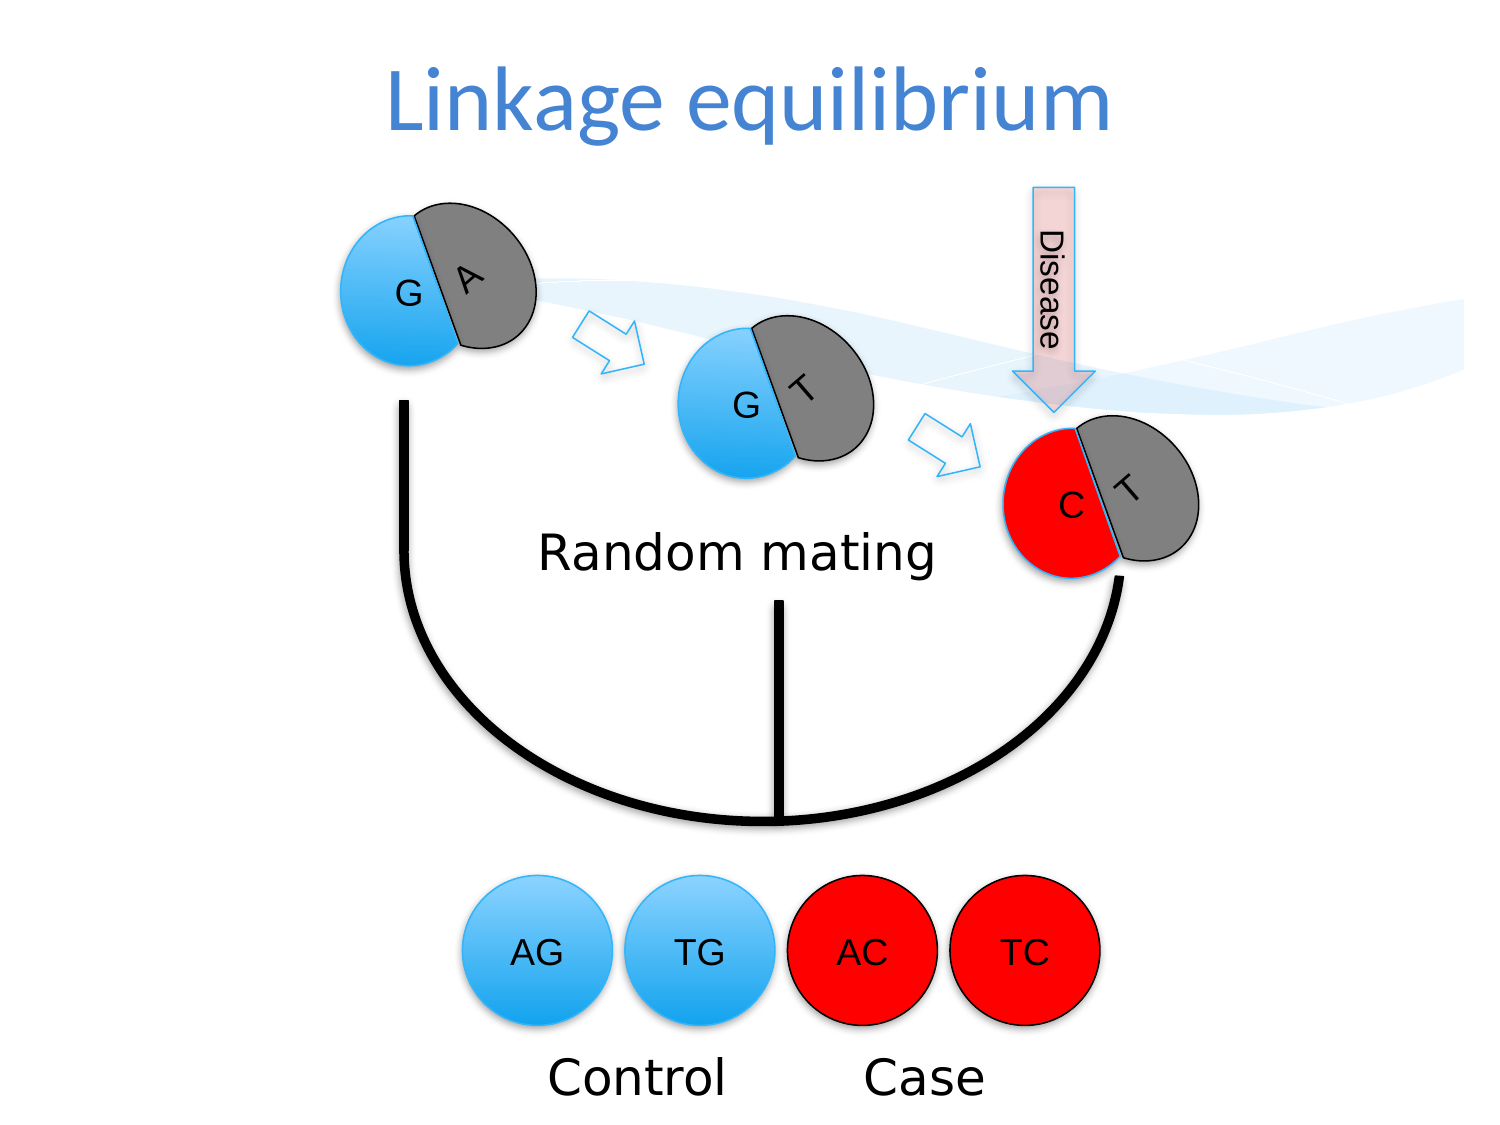

# Linkage equilibrium
A
G
Disease

Random mating

AG
TG
AC
TC
Control
Case
T

G
T

C